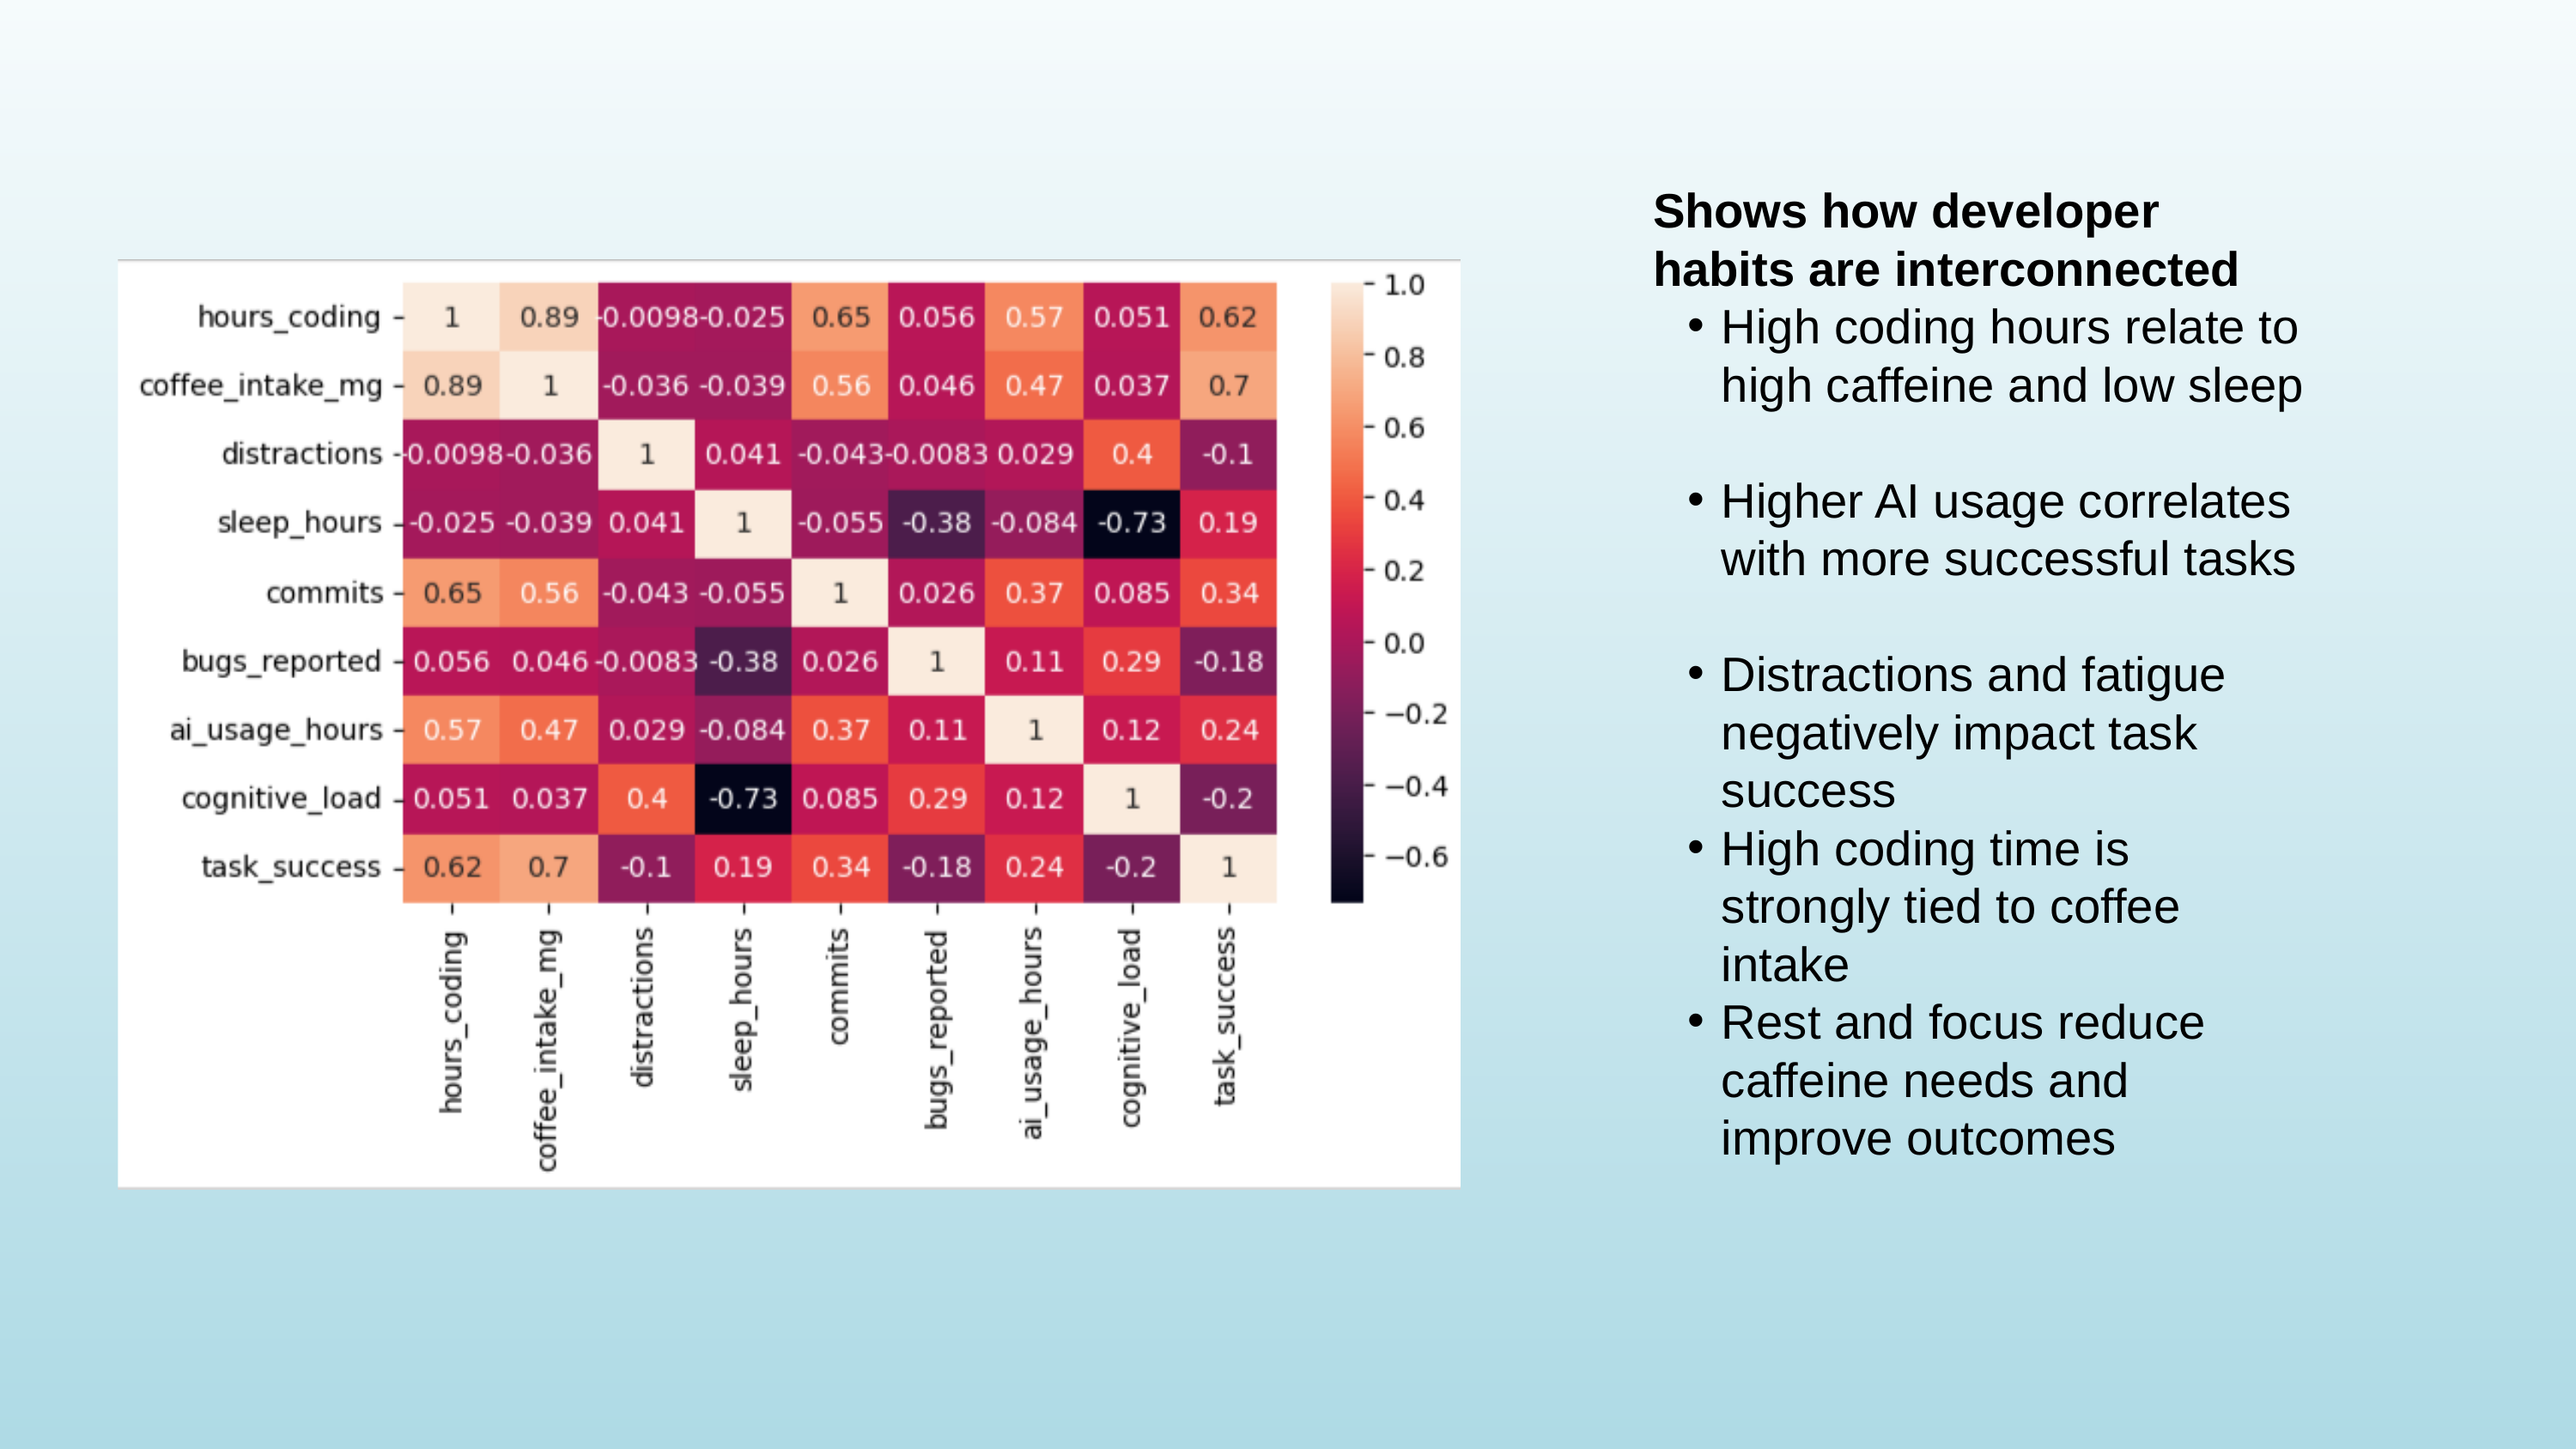

Shows how developer habits are interconnected
High coding hours relate to high caffeine and low sleep

Higher AI usage correlates with more successful tasks

Distractions and fatigue negatively impact task success
High coding time is strongly tied to coffee intake
Rest and focus reduce caffeine needs and improve outcomes